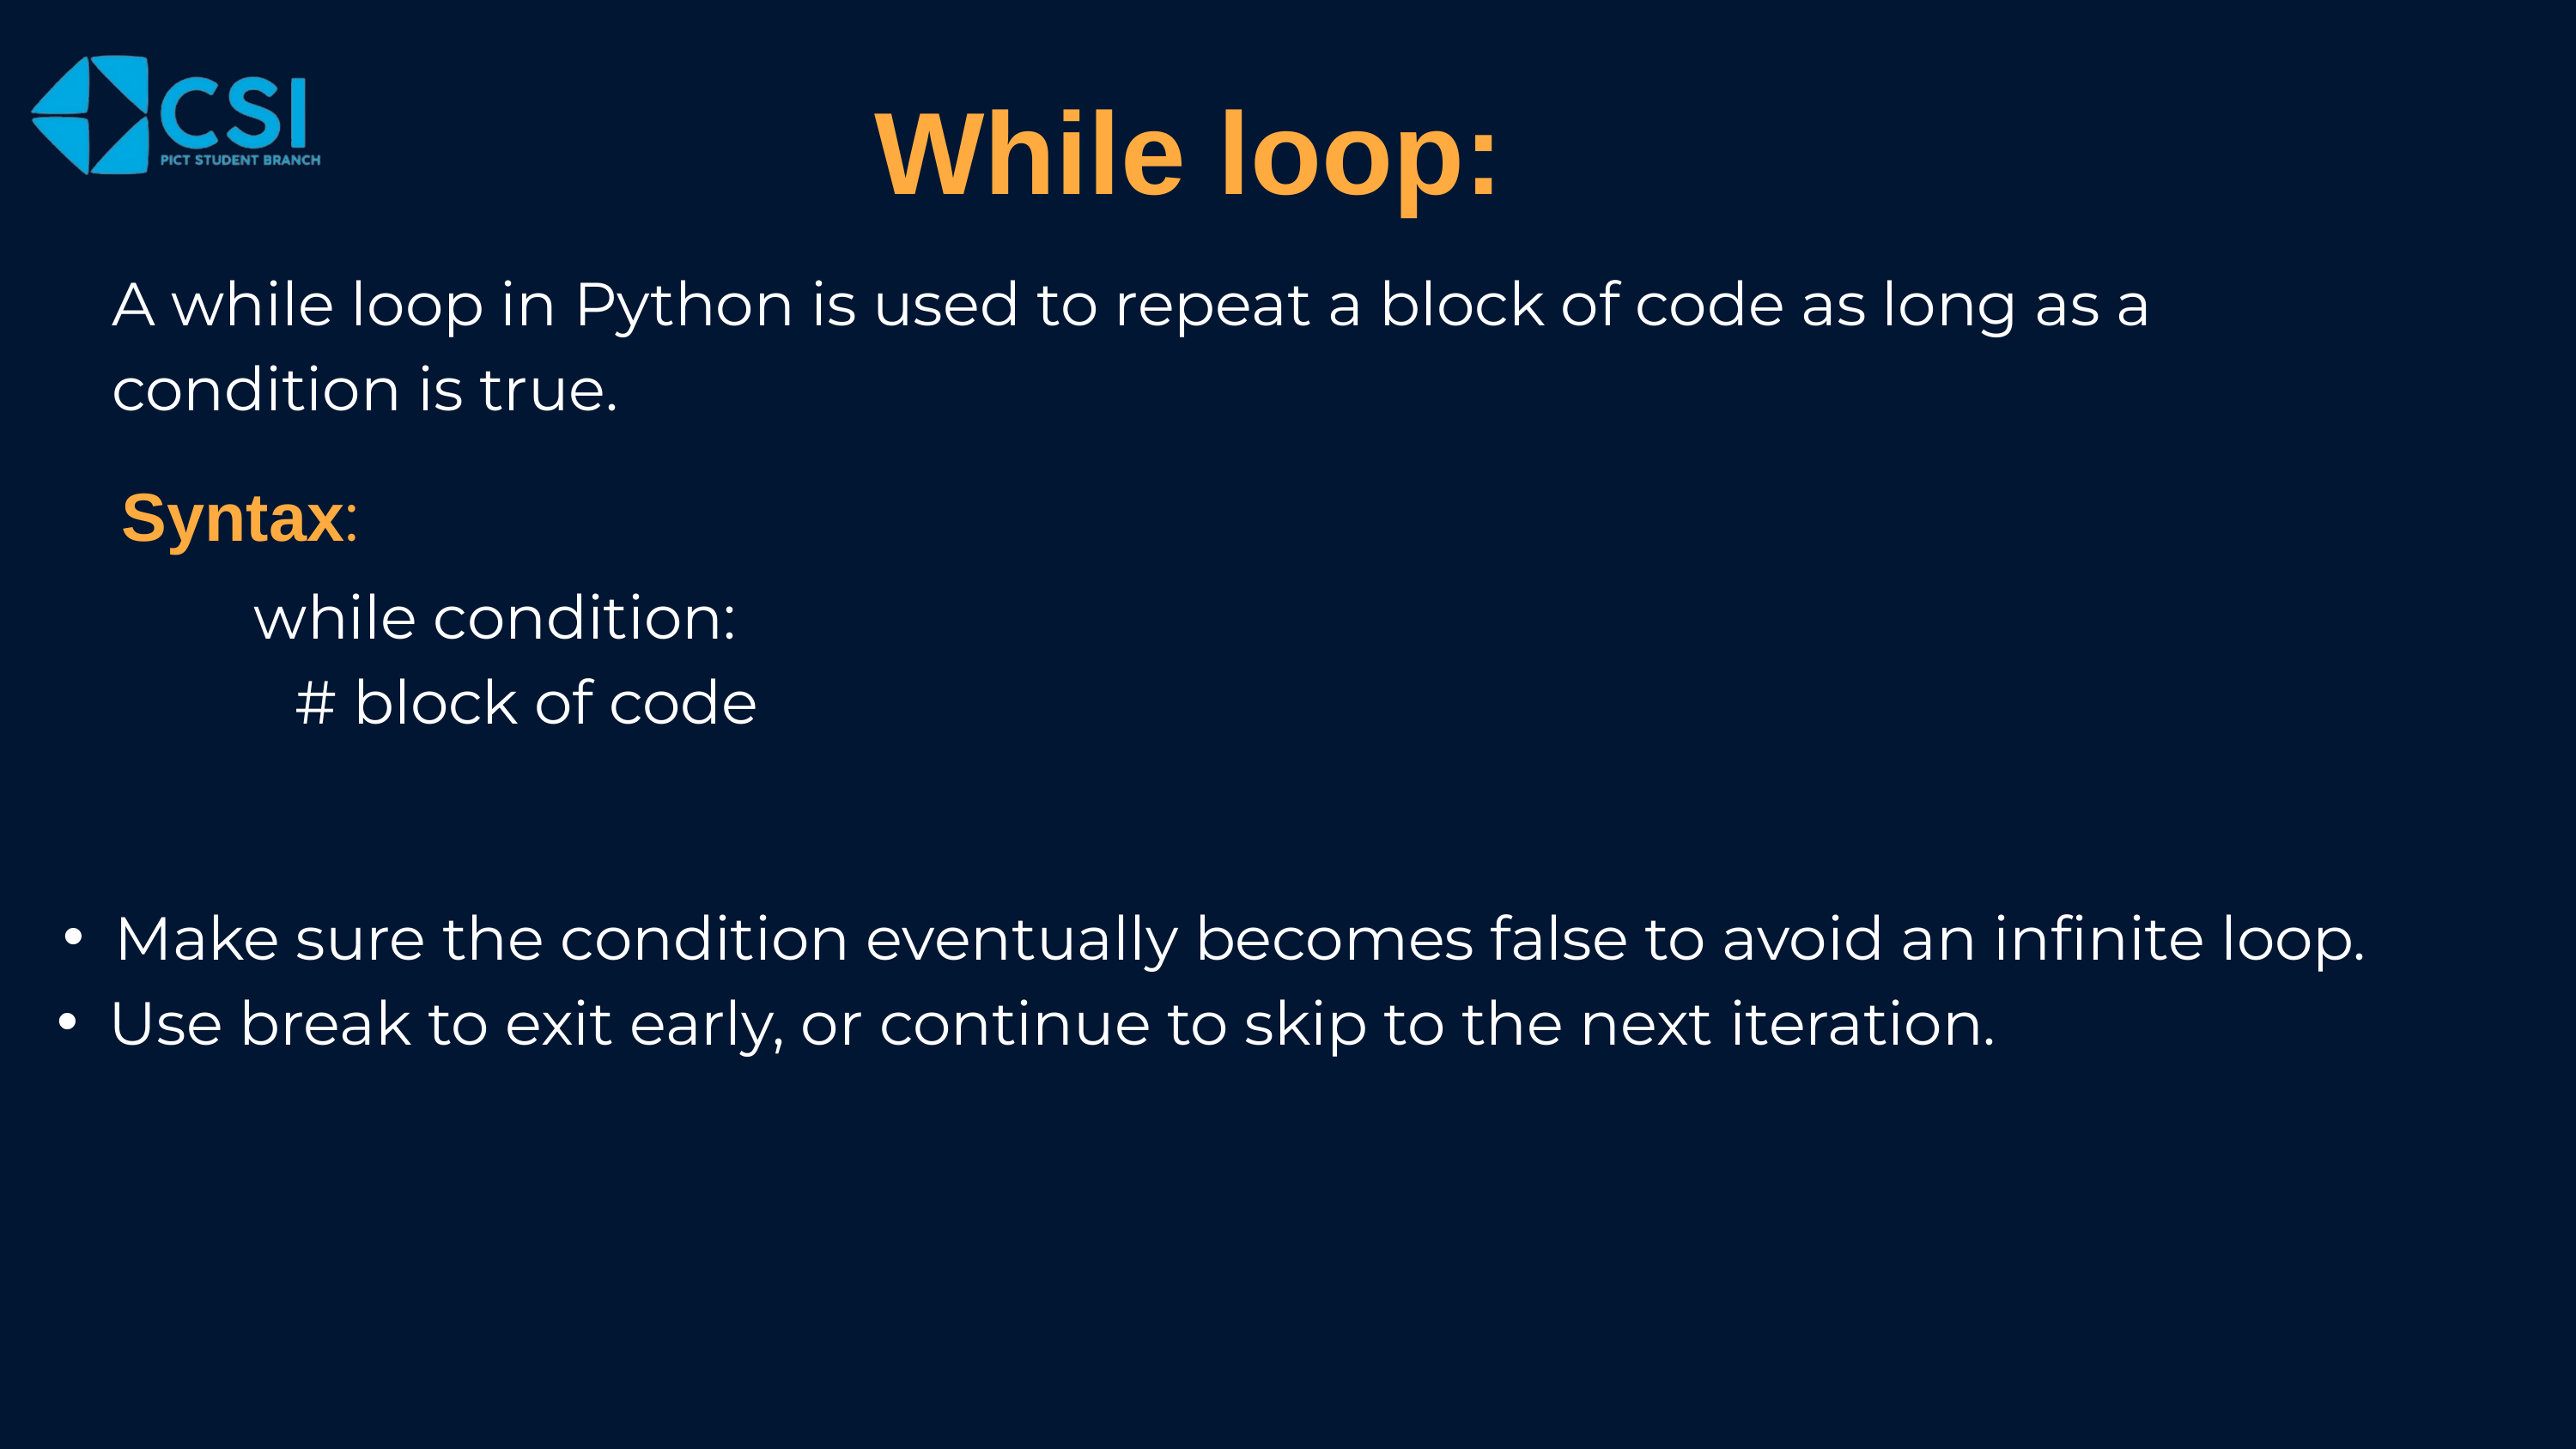

While loop:
A while loop in Python is used to repeat a block of code as long as a condition is true.
Syntax:
while condition:
    # block of code

Make sure the condition eventually becomes false to avoid an infinite loop.
Use break to exit early, or continue to skip to the next iteration.